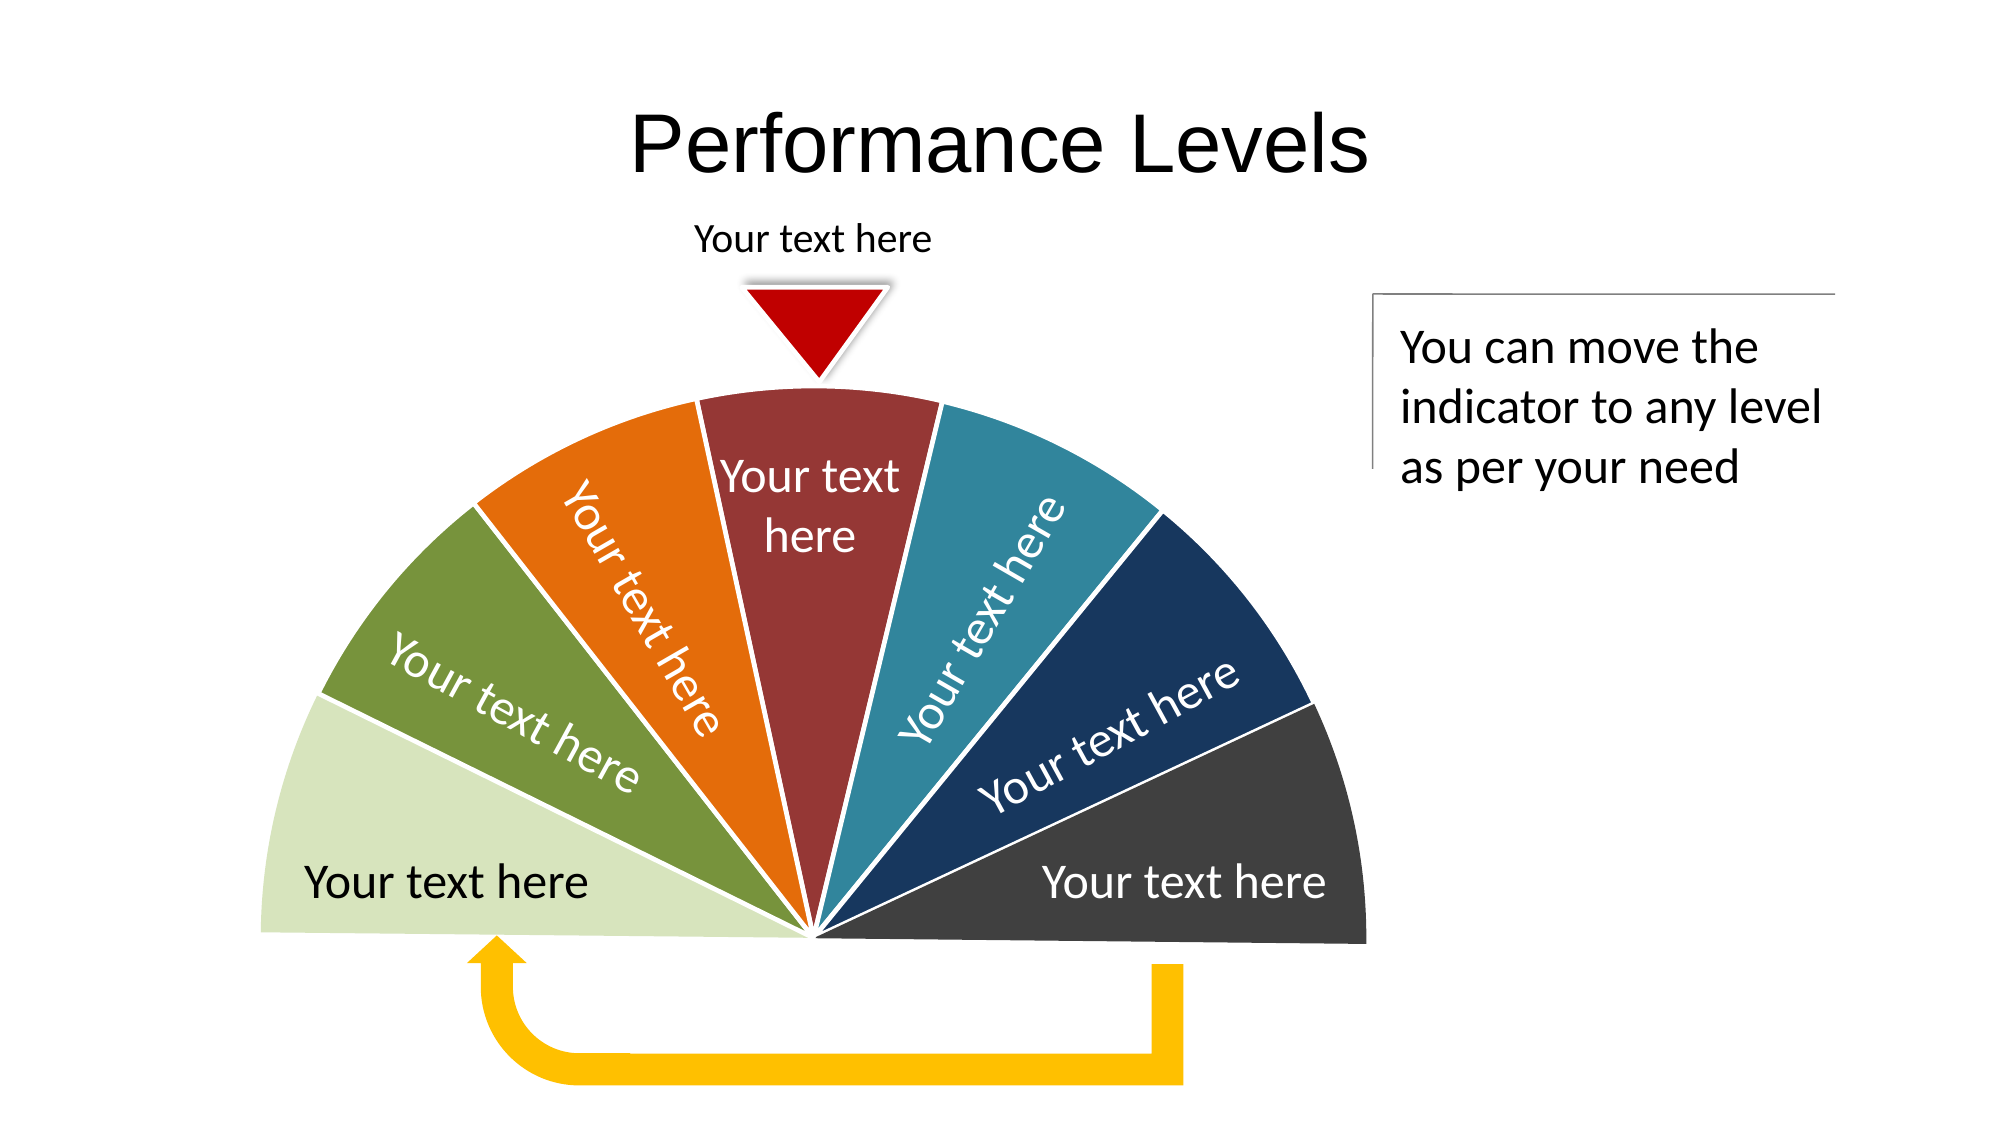

# Performance Levels
Your text here

You can move the indicator to any level as per your need

Your text here

Your text here
Your text here

Your text here
Your text here

Your text here
Your text here